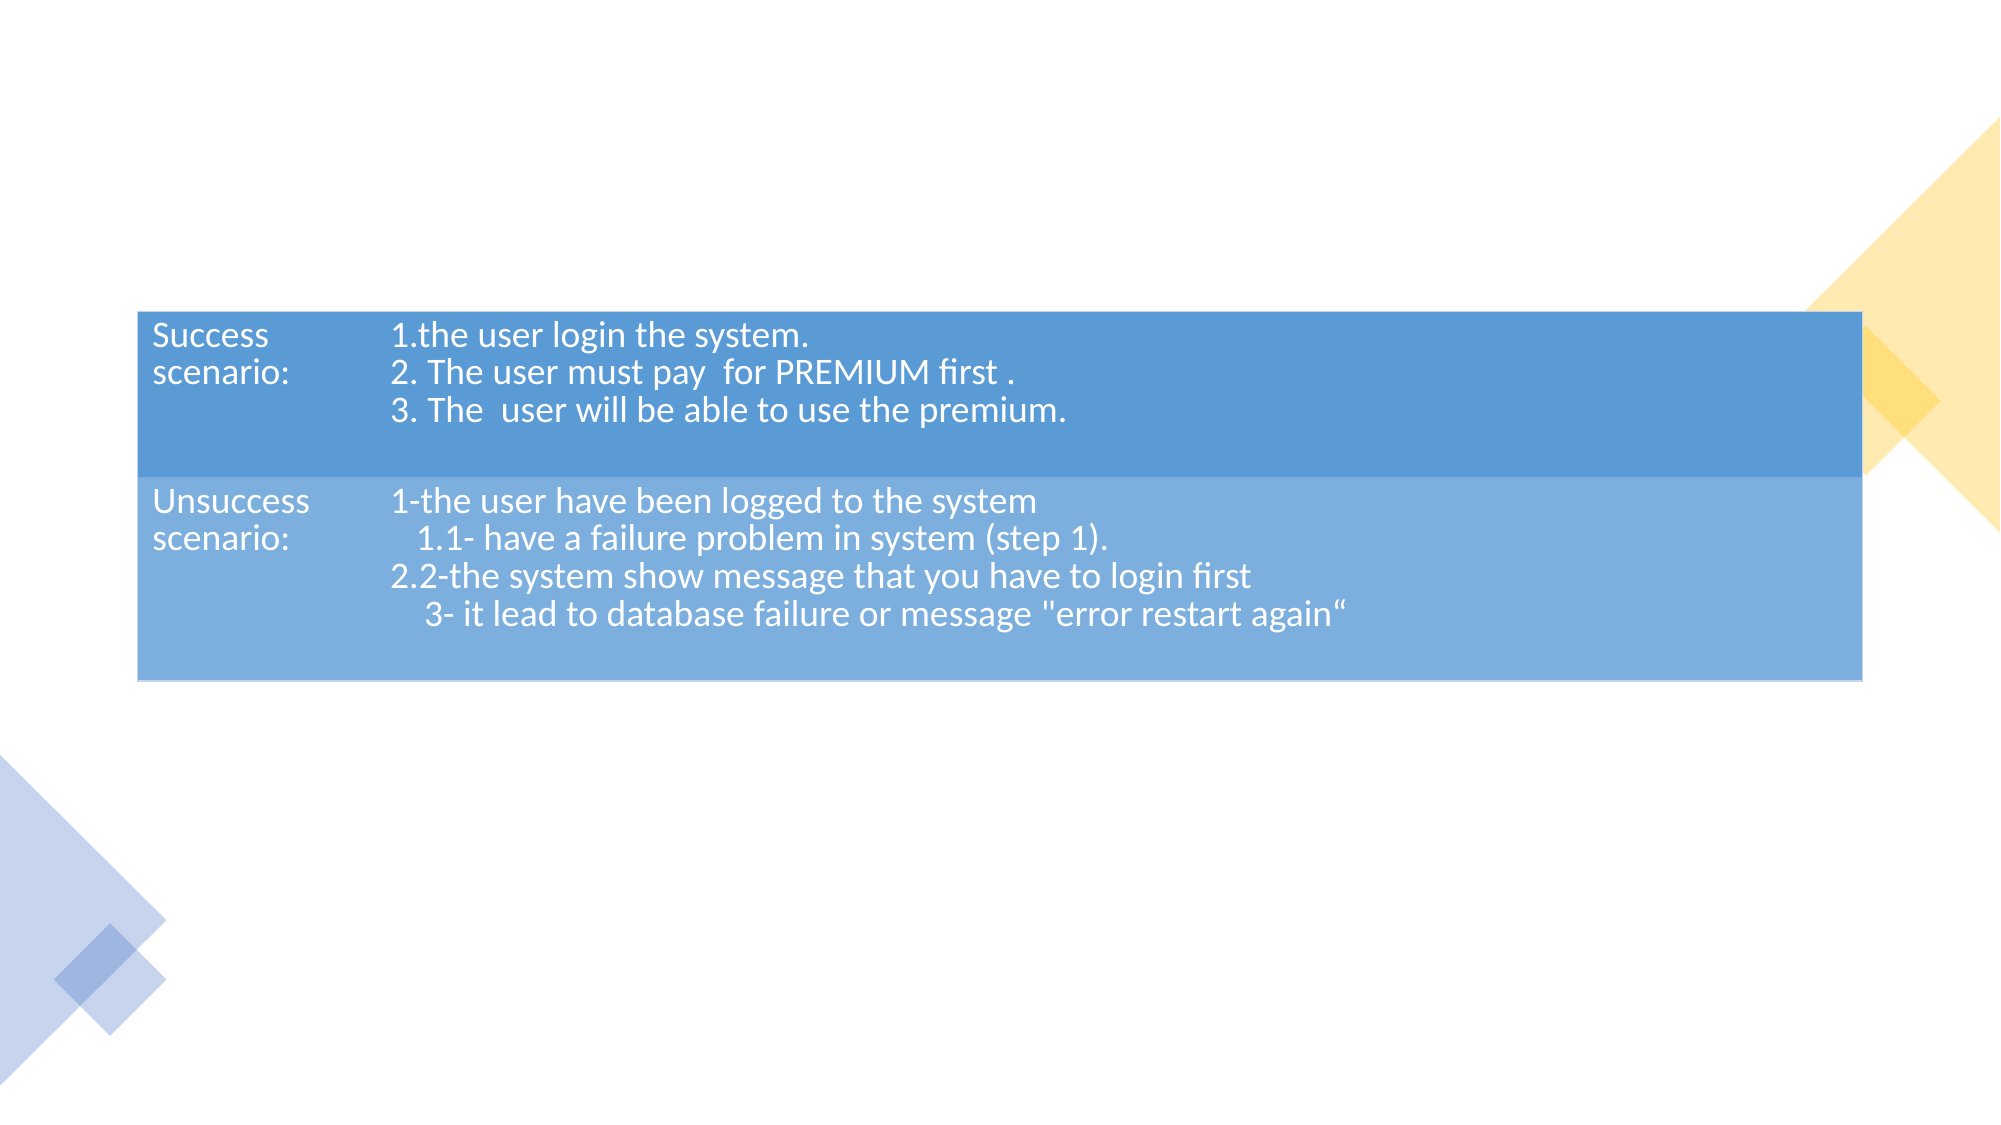

#

| Success scenario: | 1.the user login the system. 2. The user must pay for PREMIUM first . 3. The user will be able to use the premium. |
| --- | --- |
| Unsuccess scenario: | 1-the user have been logged to the system 1.1- have a failure problem in system (step 1). 2.2-the system show message that you have to login first 3- it lead to database failure or message "error restart again“ |